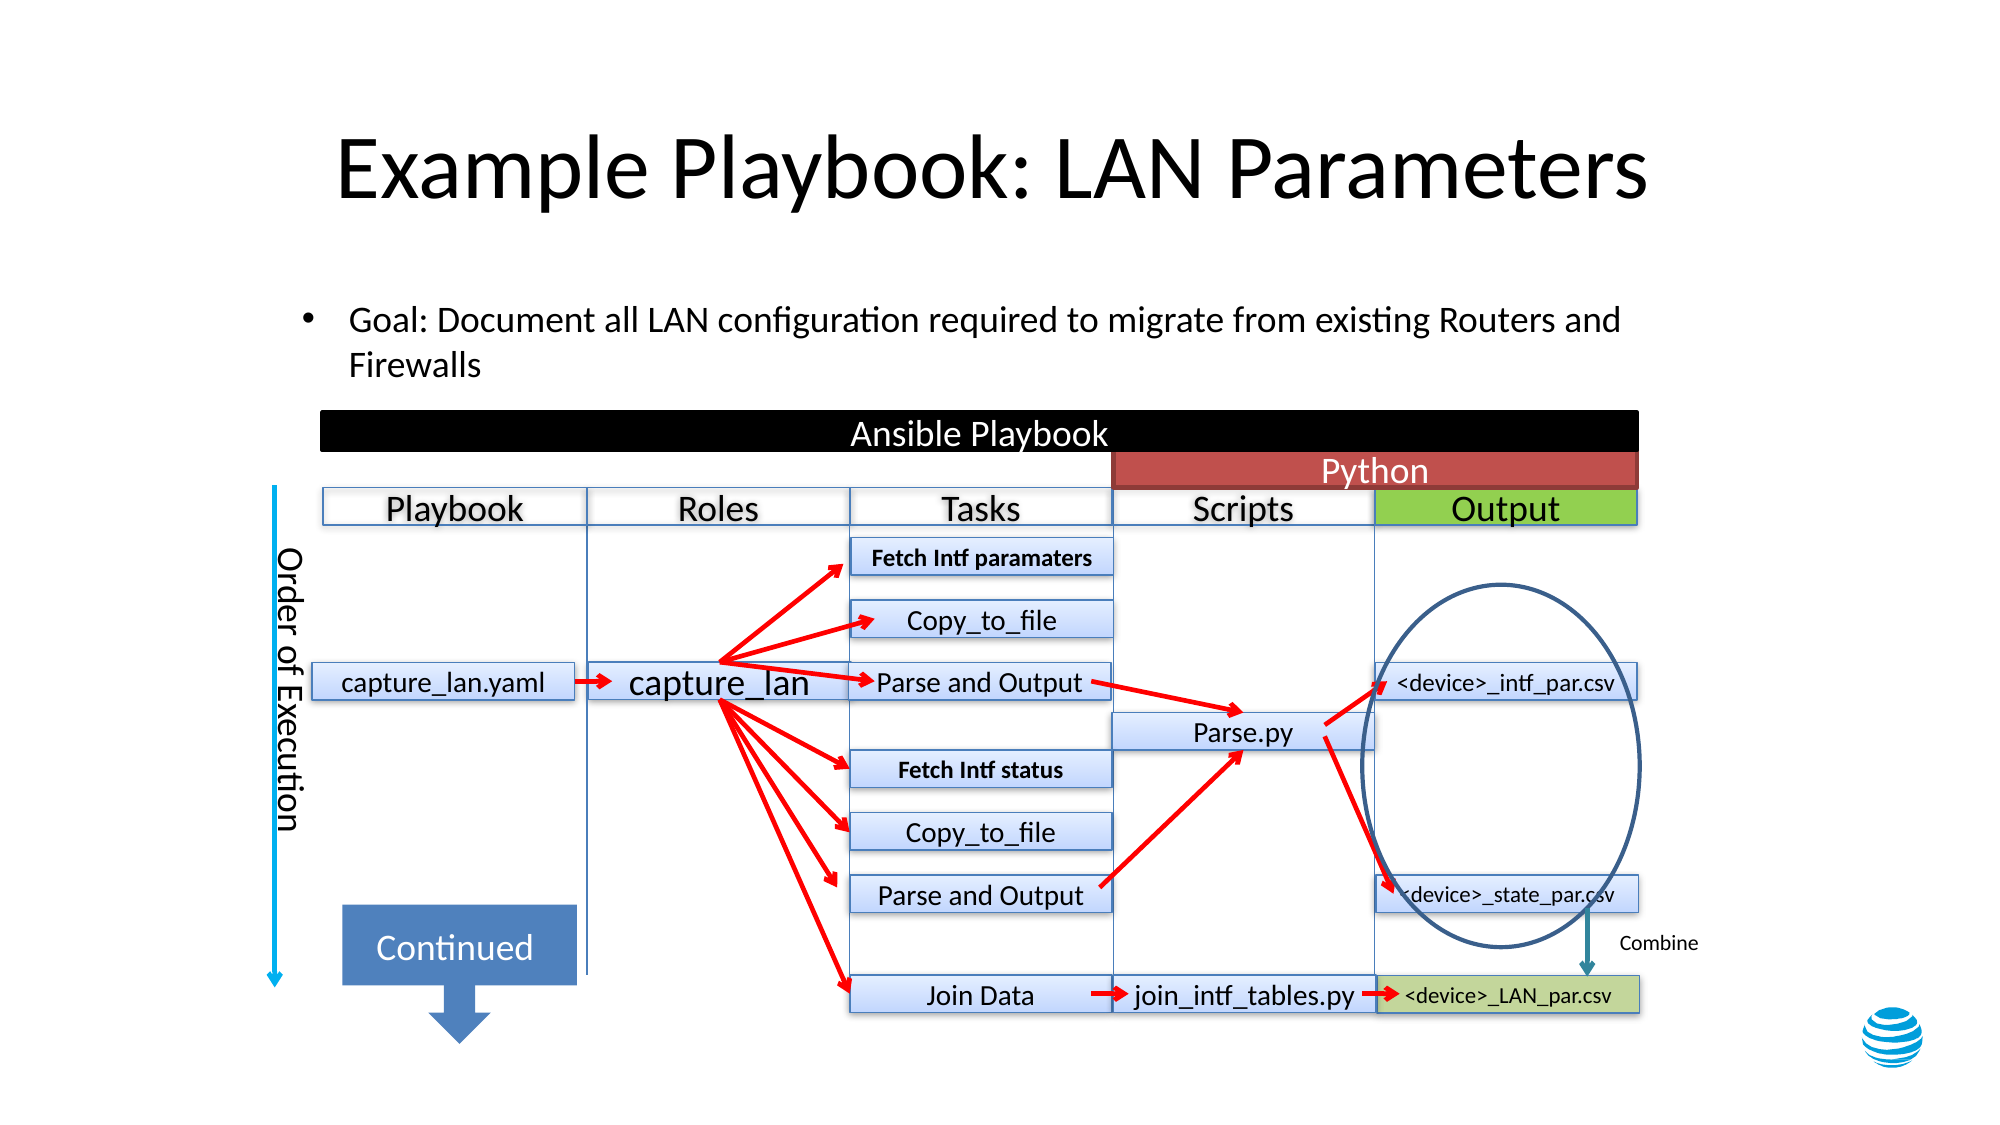

Example Playbook: LAN Parameters
Goal: Document all LAN configuration required to migrate from existing Routers and Firewalls
Ansible Playbook
Python
Playbook
Roles
Tasks
Scripts
Output
Fetch Intf paramaters

Copy_to_file
Order of Execution
capture_lan
capture_lan.yaml
Parse and Output
<device>_intf_par.csv
Parse.py
Fetch Intf status
Copy_to_file
Parse and Output
<device>_state_par.csv
Continued
Combine

Join Data
join_intf_tables.py
<device>_LAN_par.csv